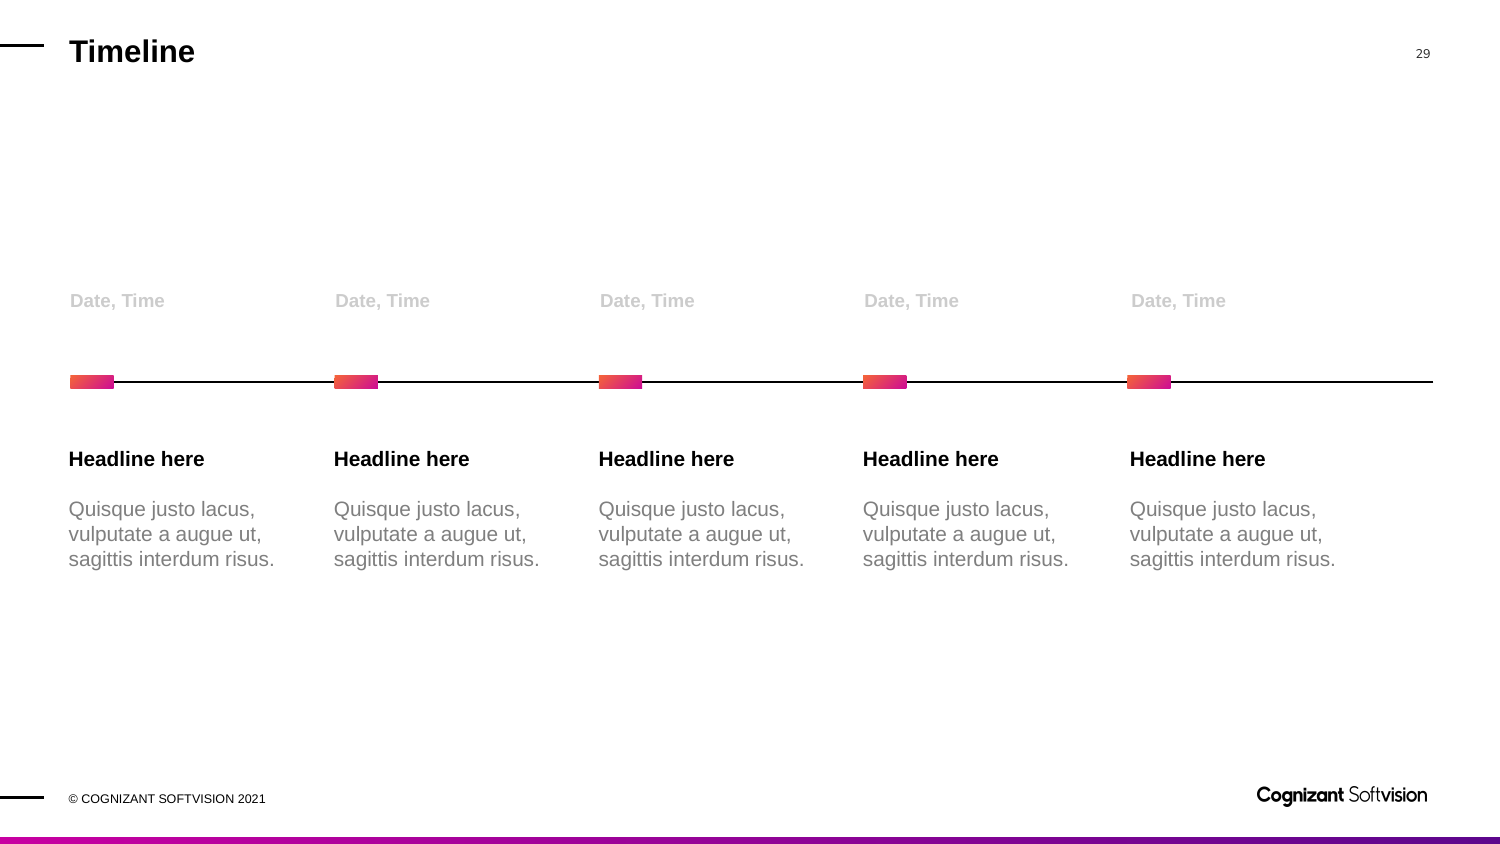

# Timeline

Date, Time
Date, Time
Date, Time
Date, Time
Date, Time

Headline here

Quisque justo lacus, vulputate a augue ut, sagittis interdum risus.
Headline here

Quisque justo lacus, vulputate a augue ut, sagittis interdum risus.
Headline here

Quisque justo lacus, vulputate a augue ut, sagittis interdum risus.
Headline here

Quisque justo lacus, vulputate a augue ut, sagittis interdum risus.
Headline here

Quisque justo lacus, vulputate a augue ut, sagittis interdum risus.